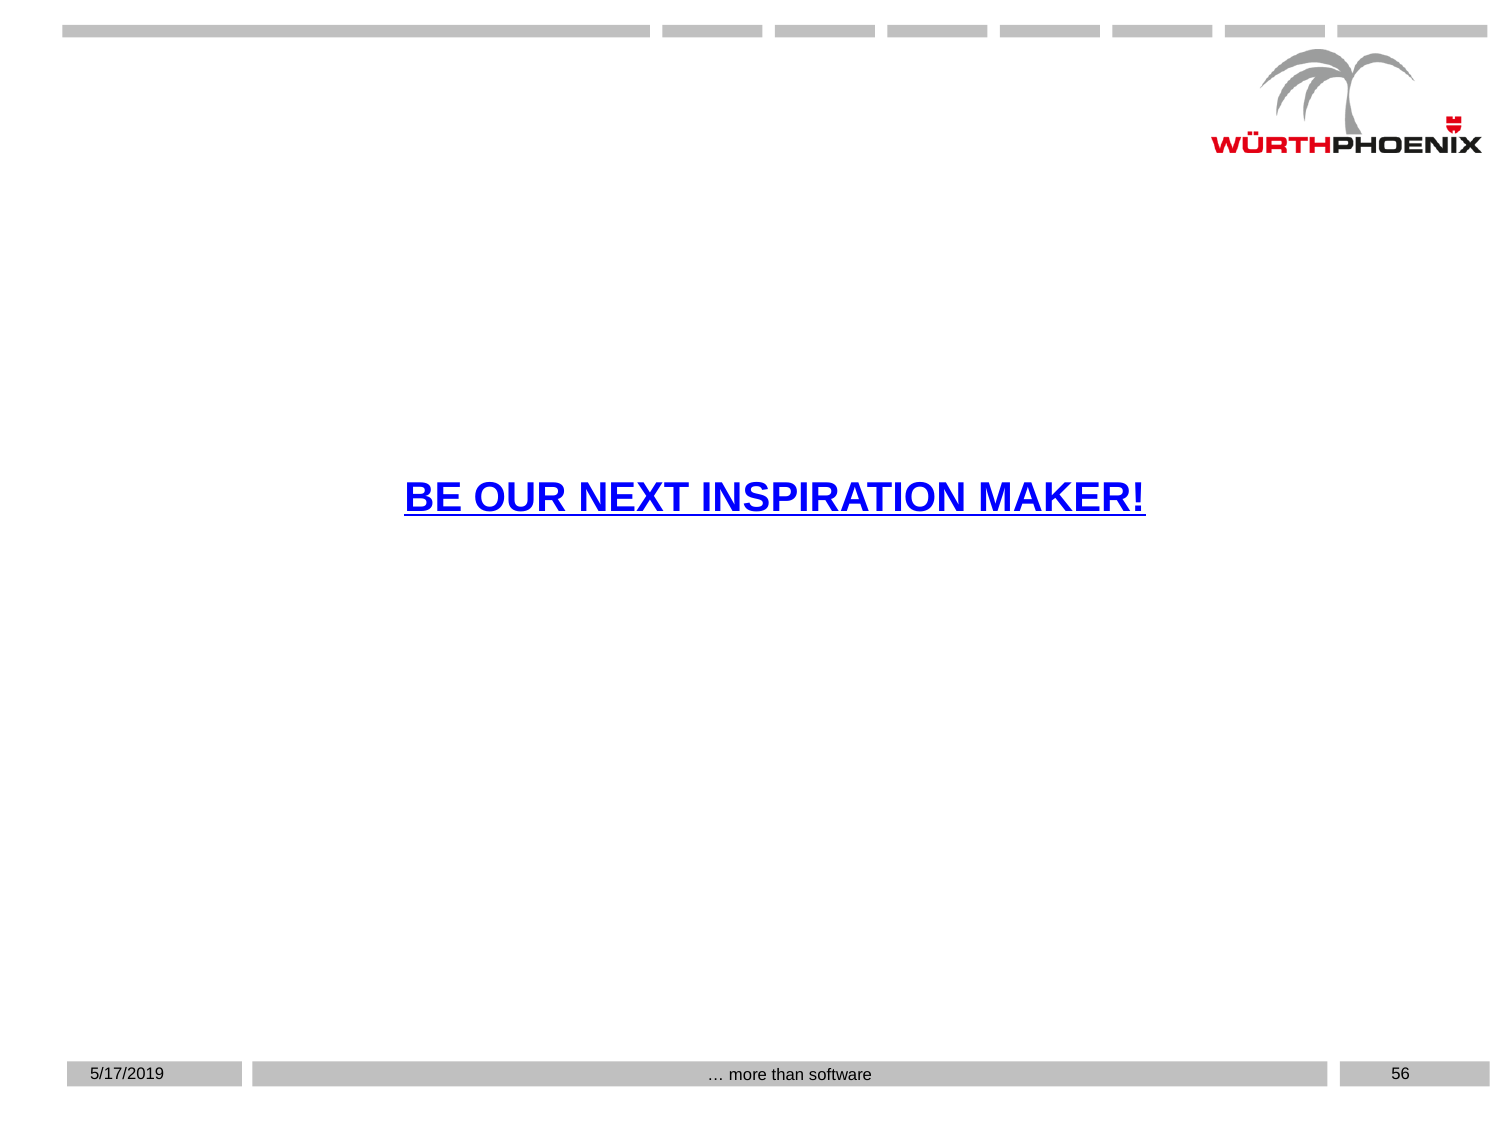

BE OUR NEXT INSPIRATION MAKER!
5/17/2019
56